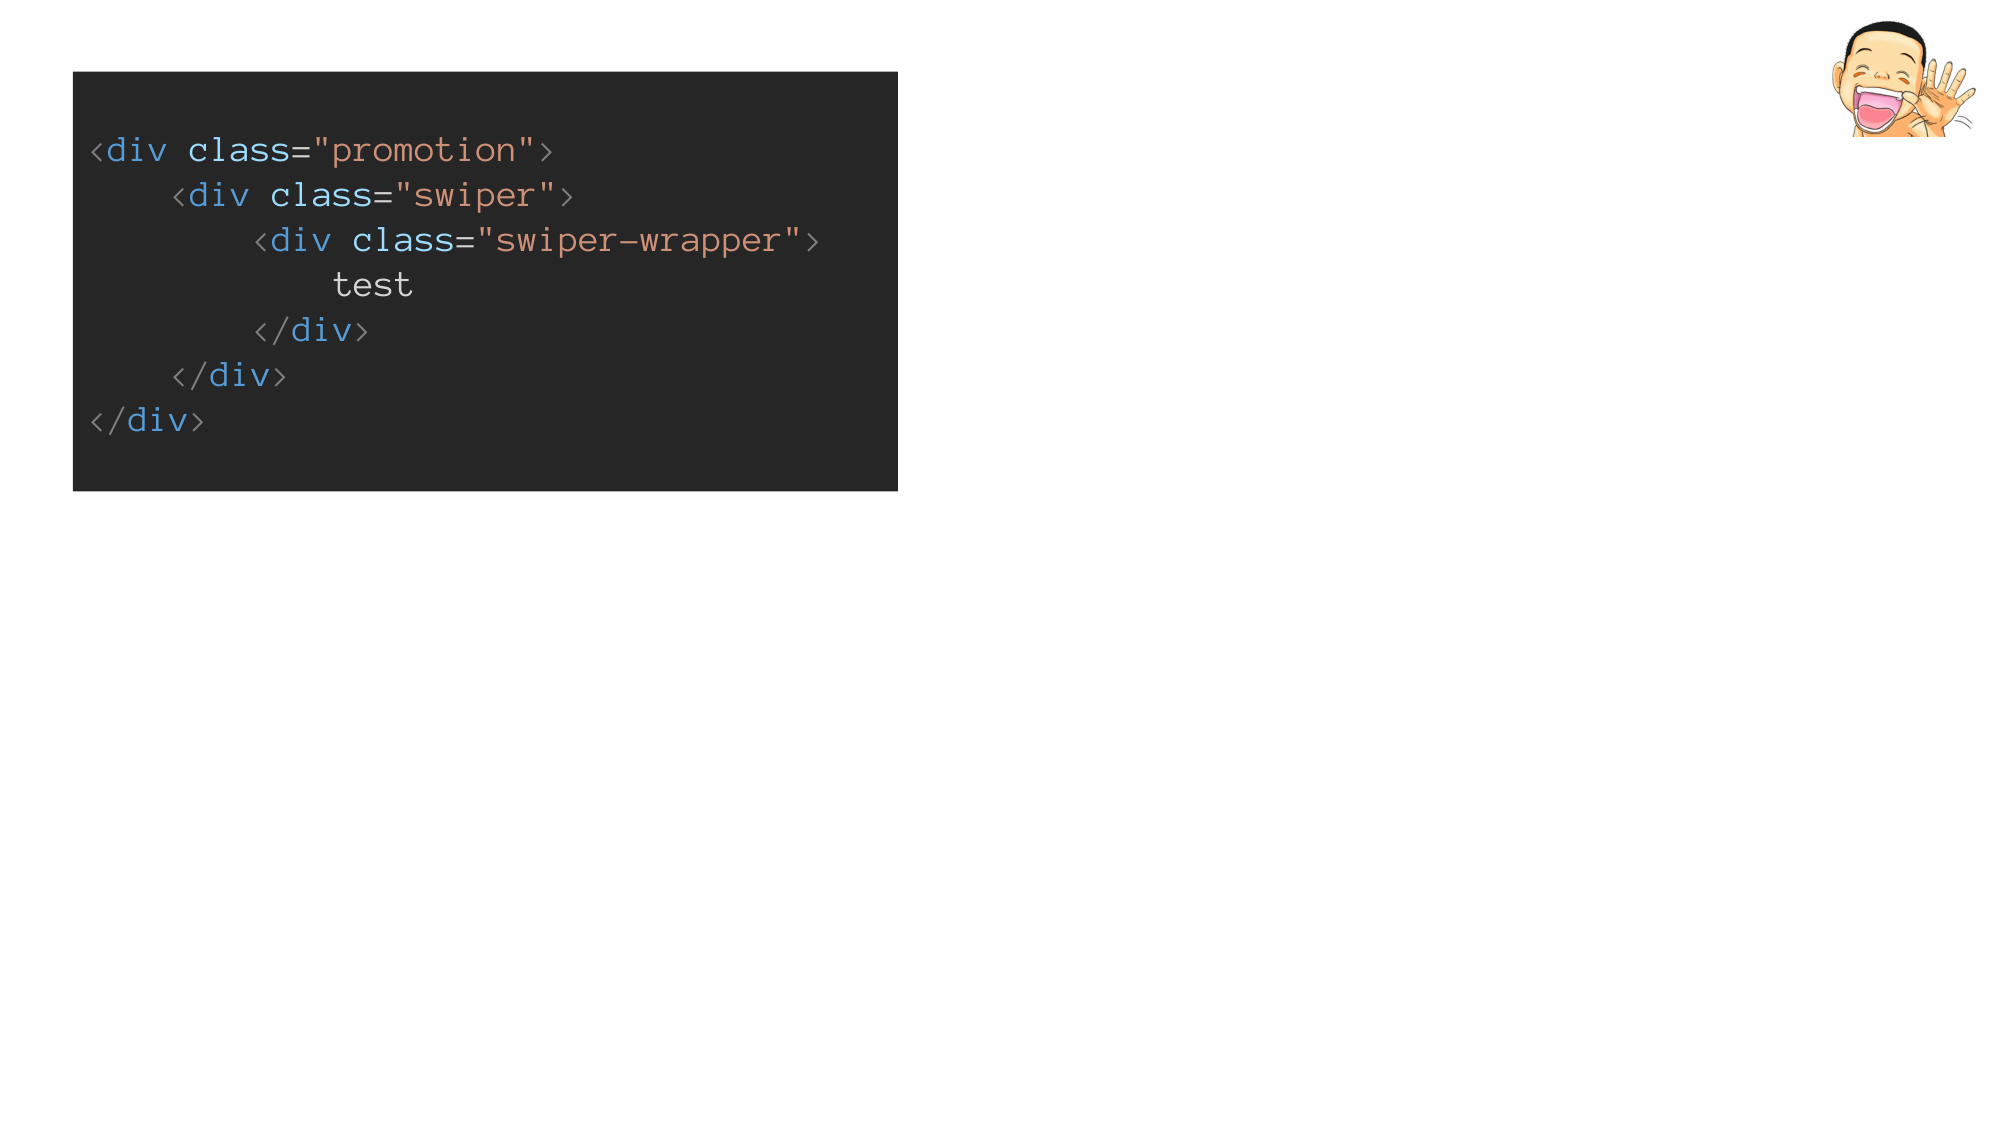

<div class="promotion">
    <div class="swiper">
        <div class="swiper-wrapper">
            test
        </div>
    </div>
</div>